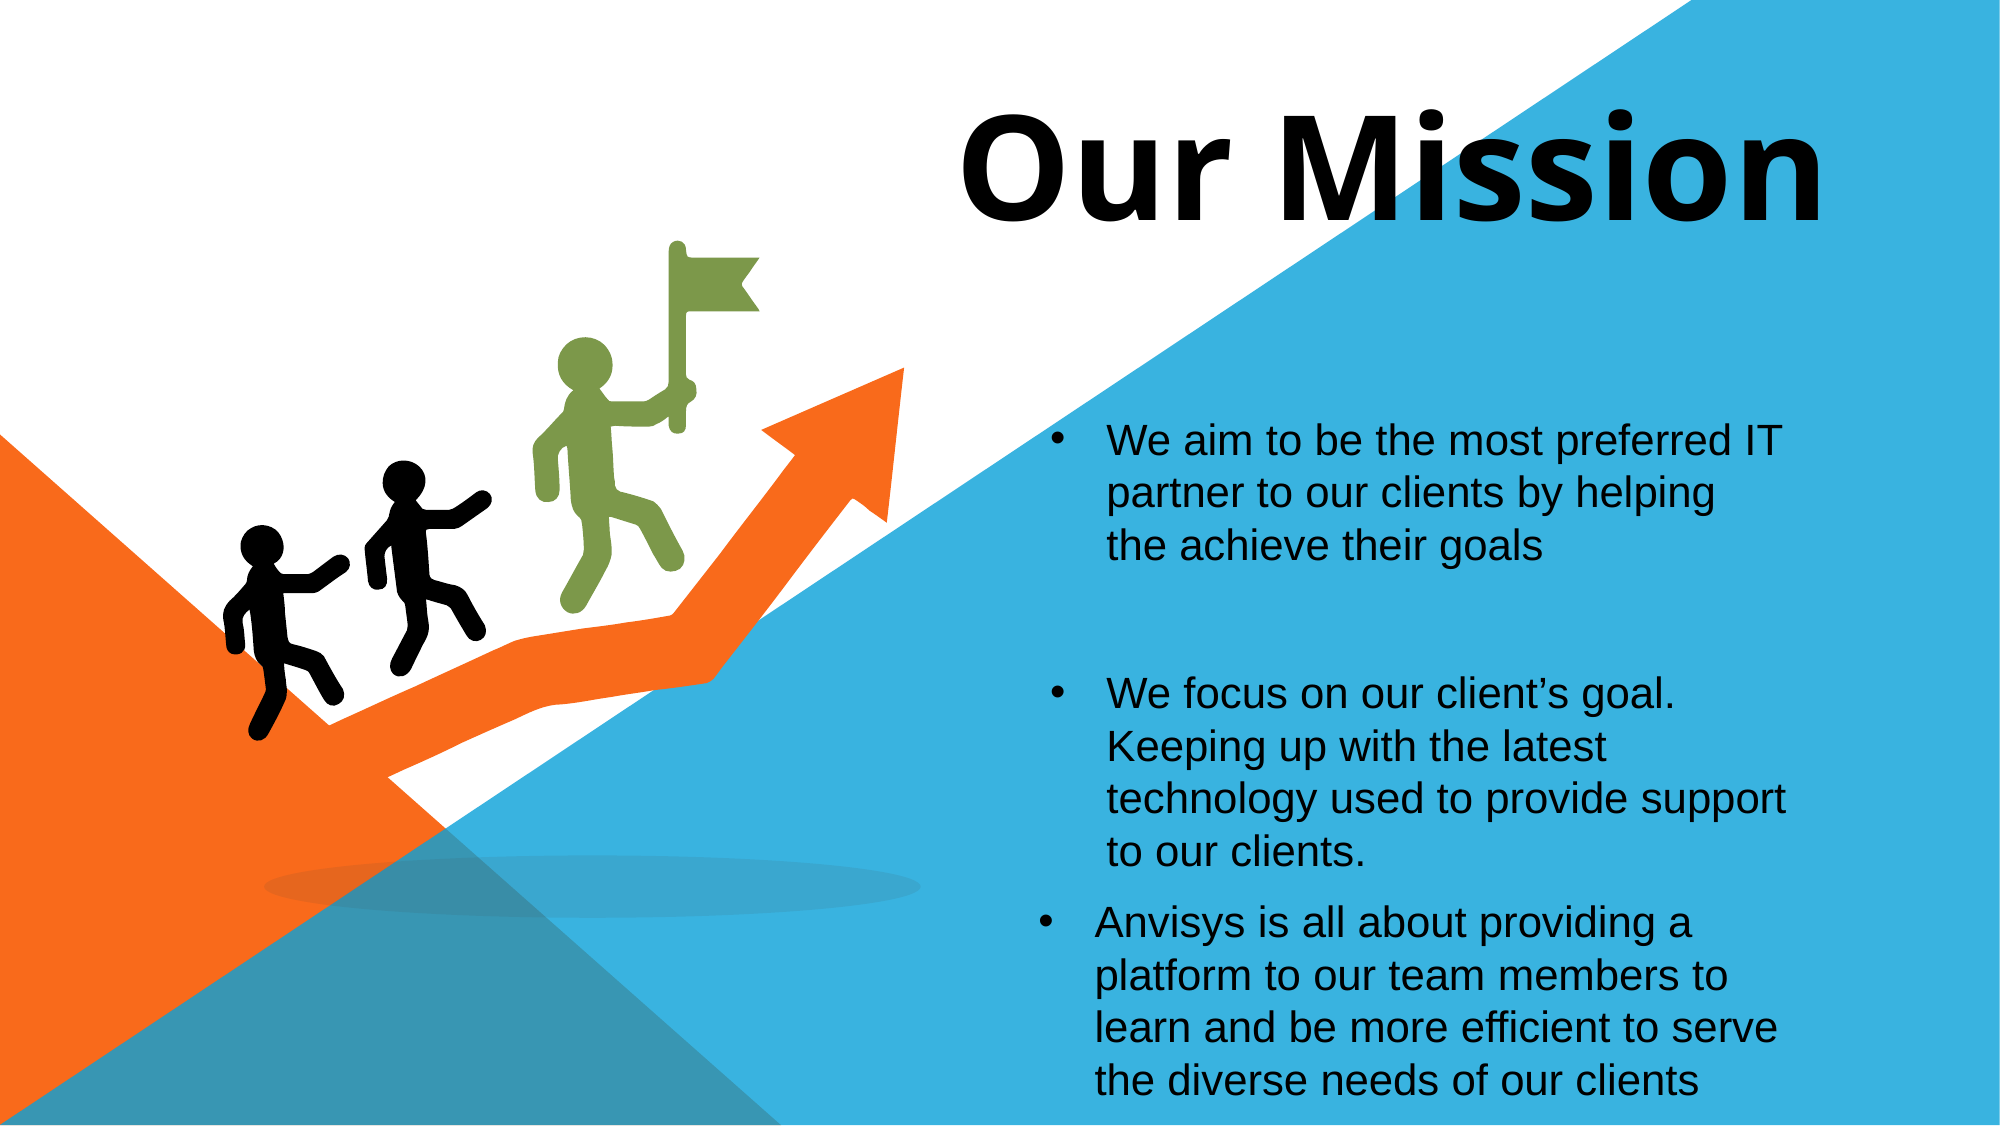

Our Mission

We aim to be the most preferred IT partner to our clients by helping the achieve their goals
We focus on our client’s goal. Keeping up with the latest technology used to provide support to our clients.

Anvisys is all about providing a platform to our team members to learn and be more efficient to serve the diverse needs of our clients